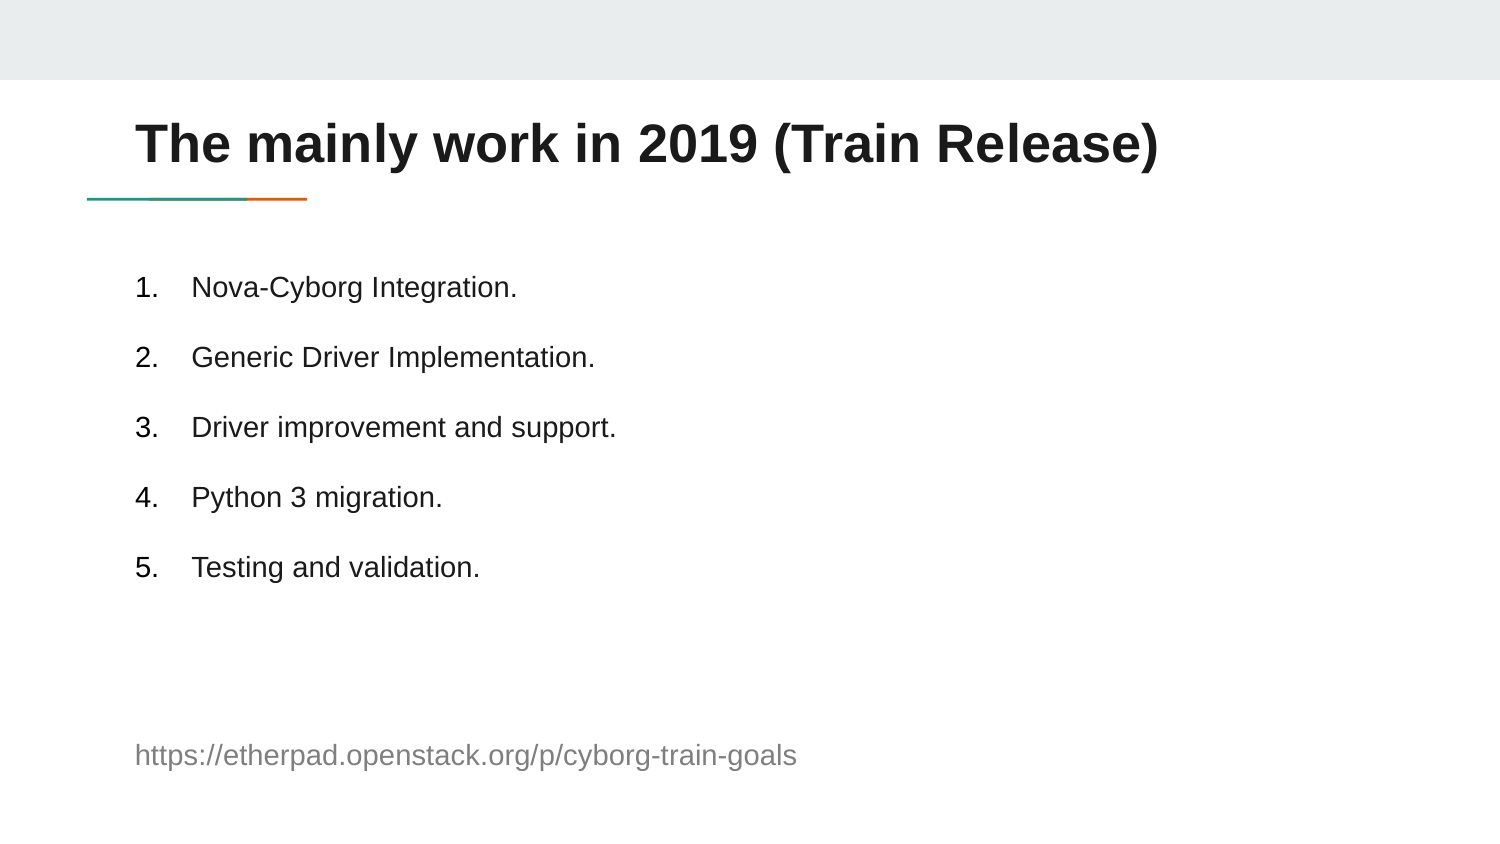

# The mainly work in 2019 (Train Release)
Nova-Cyborg Integration.

Generic Driver Implementation.

Driver improvement and support.

Python 3 migration.

Testing and validation.
https://etherpad.openstack.org/p/cyborg-train-goals